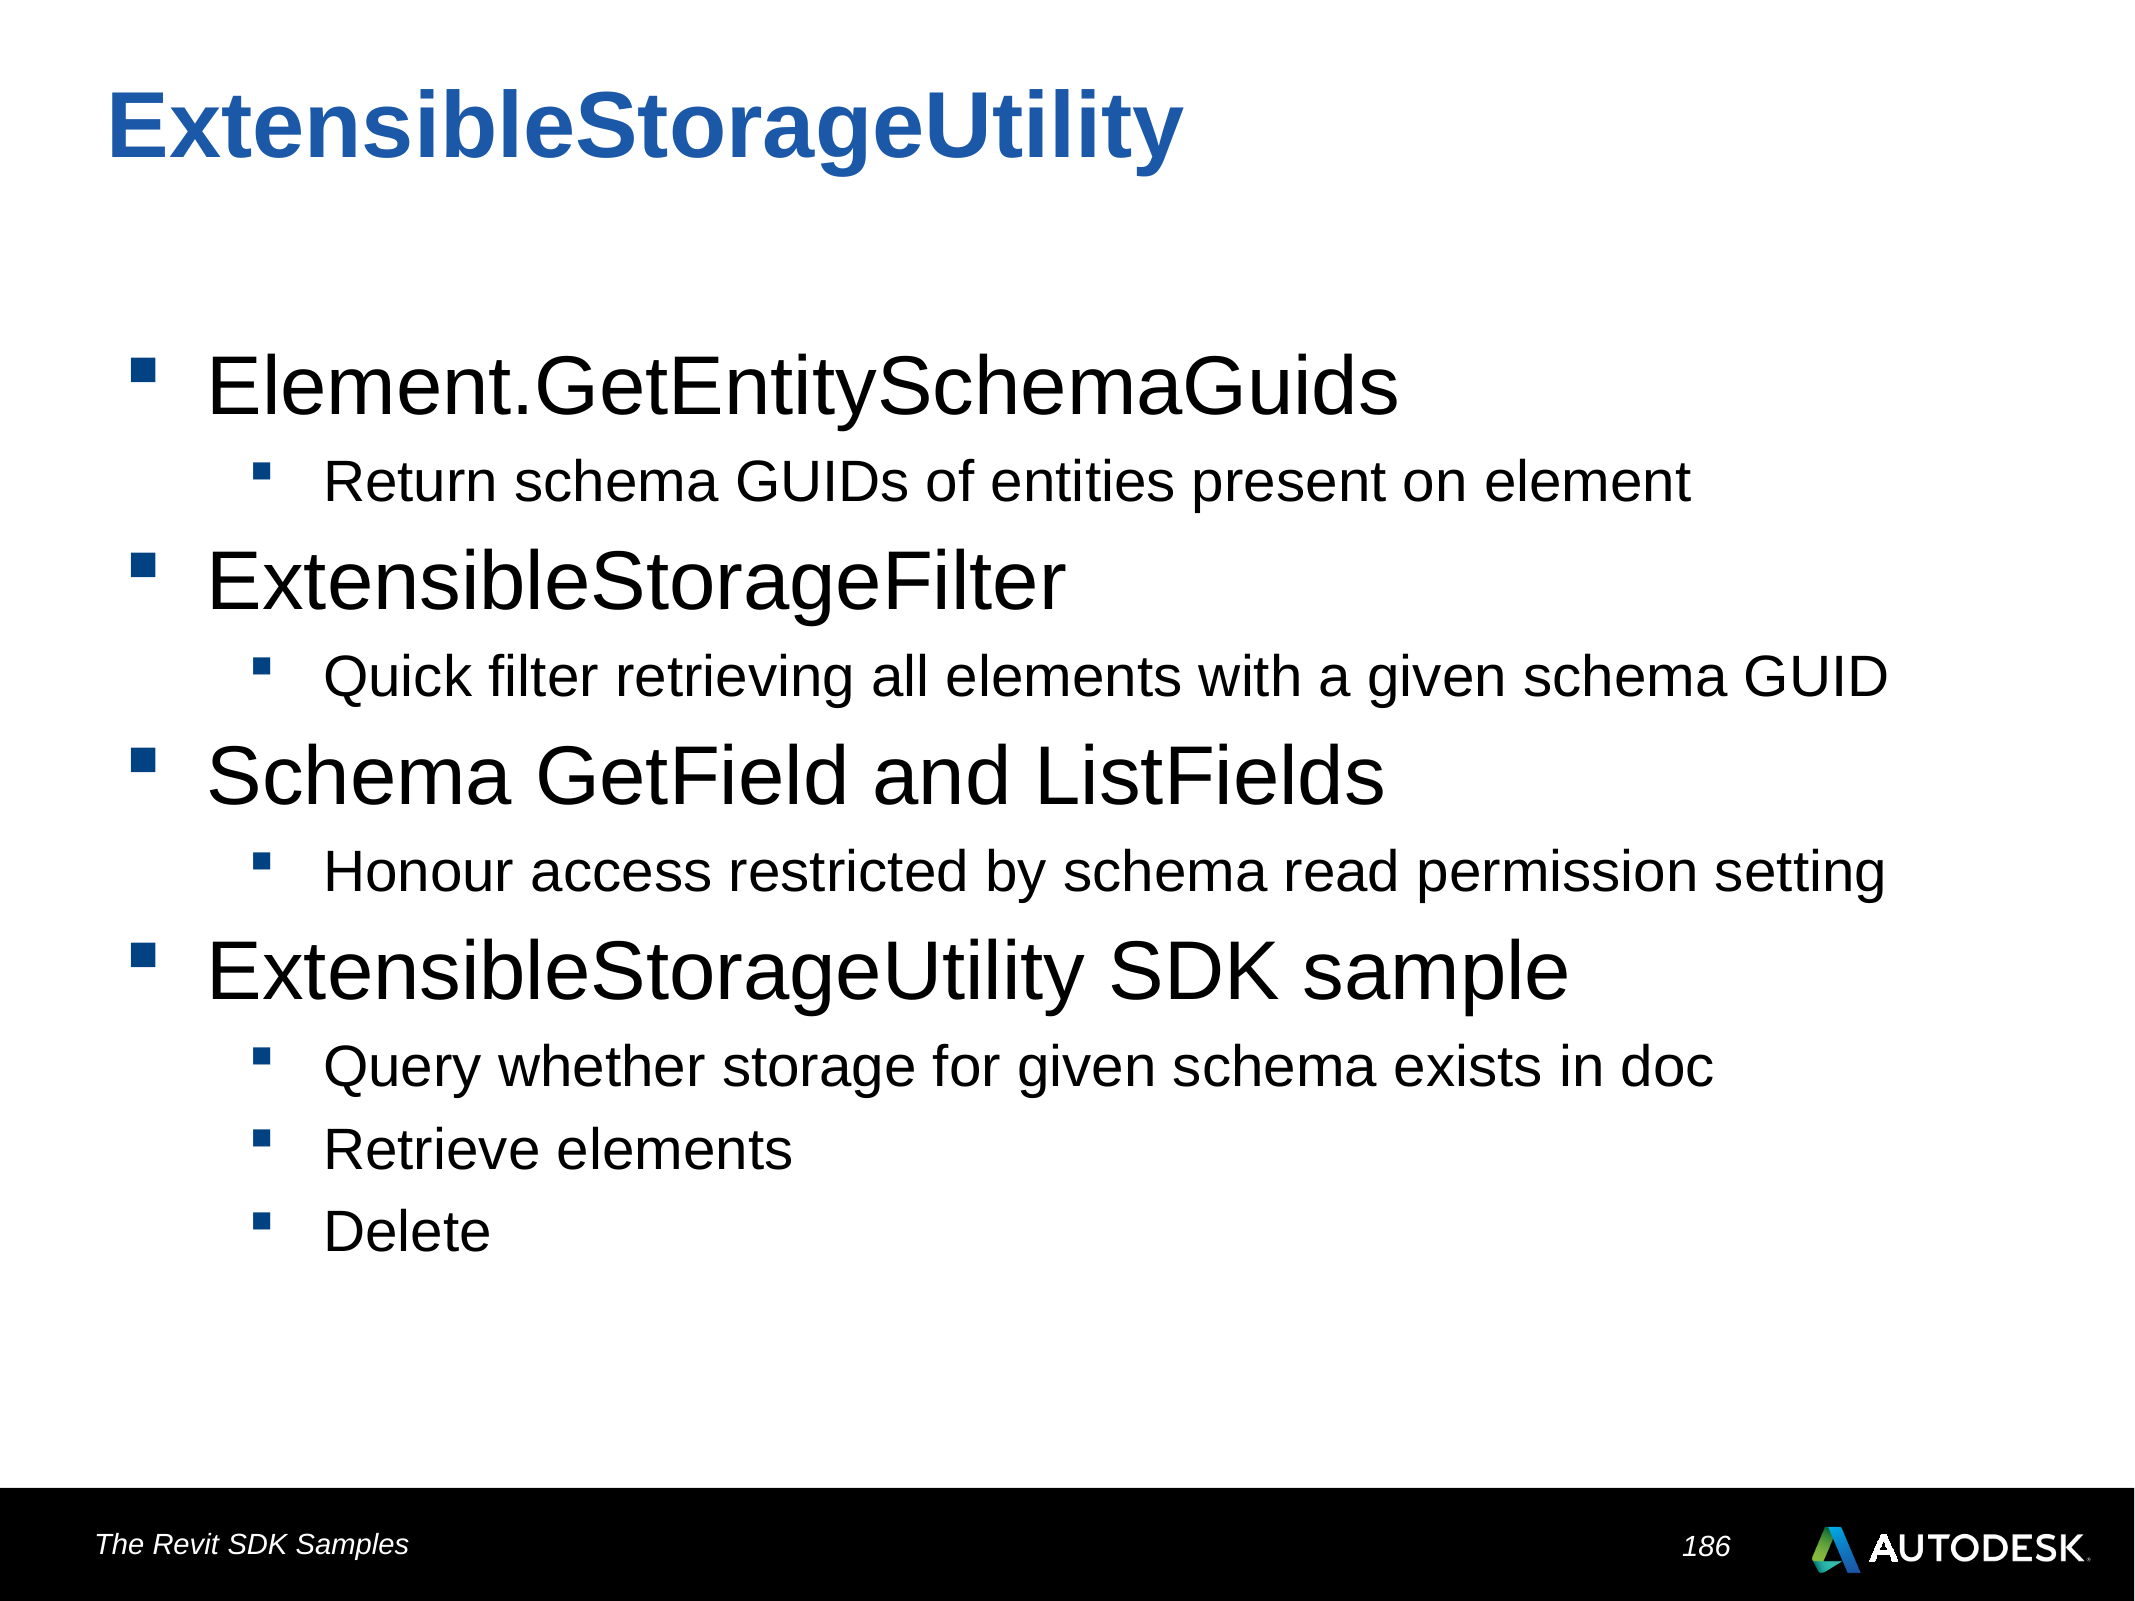

# ExtensibleStorageUtility
Element.GetEntitySchemaGuids
Return schema GUIDs of entities present on element
ExtensibleStorageFilter
Quick filter retrieving all elements with a given schema GUID
Schema GetField and ListFields
Honour access restricted by schema read permission setting
ExtensibleStorageUtility SDK sample
Query whether storage for given schema exists in doc
Retrieve elements
Delete
The Revit SDK Samples
186